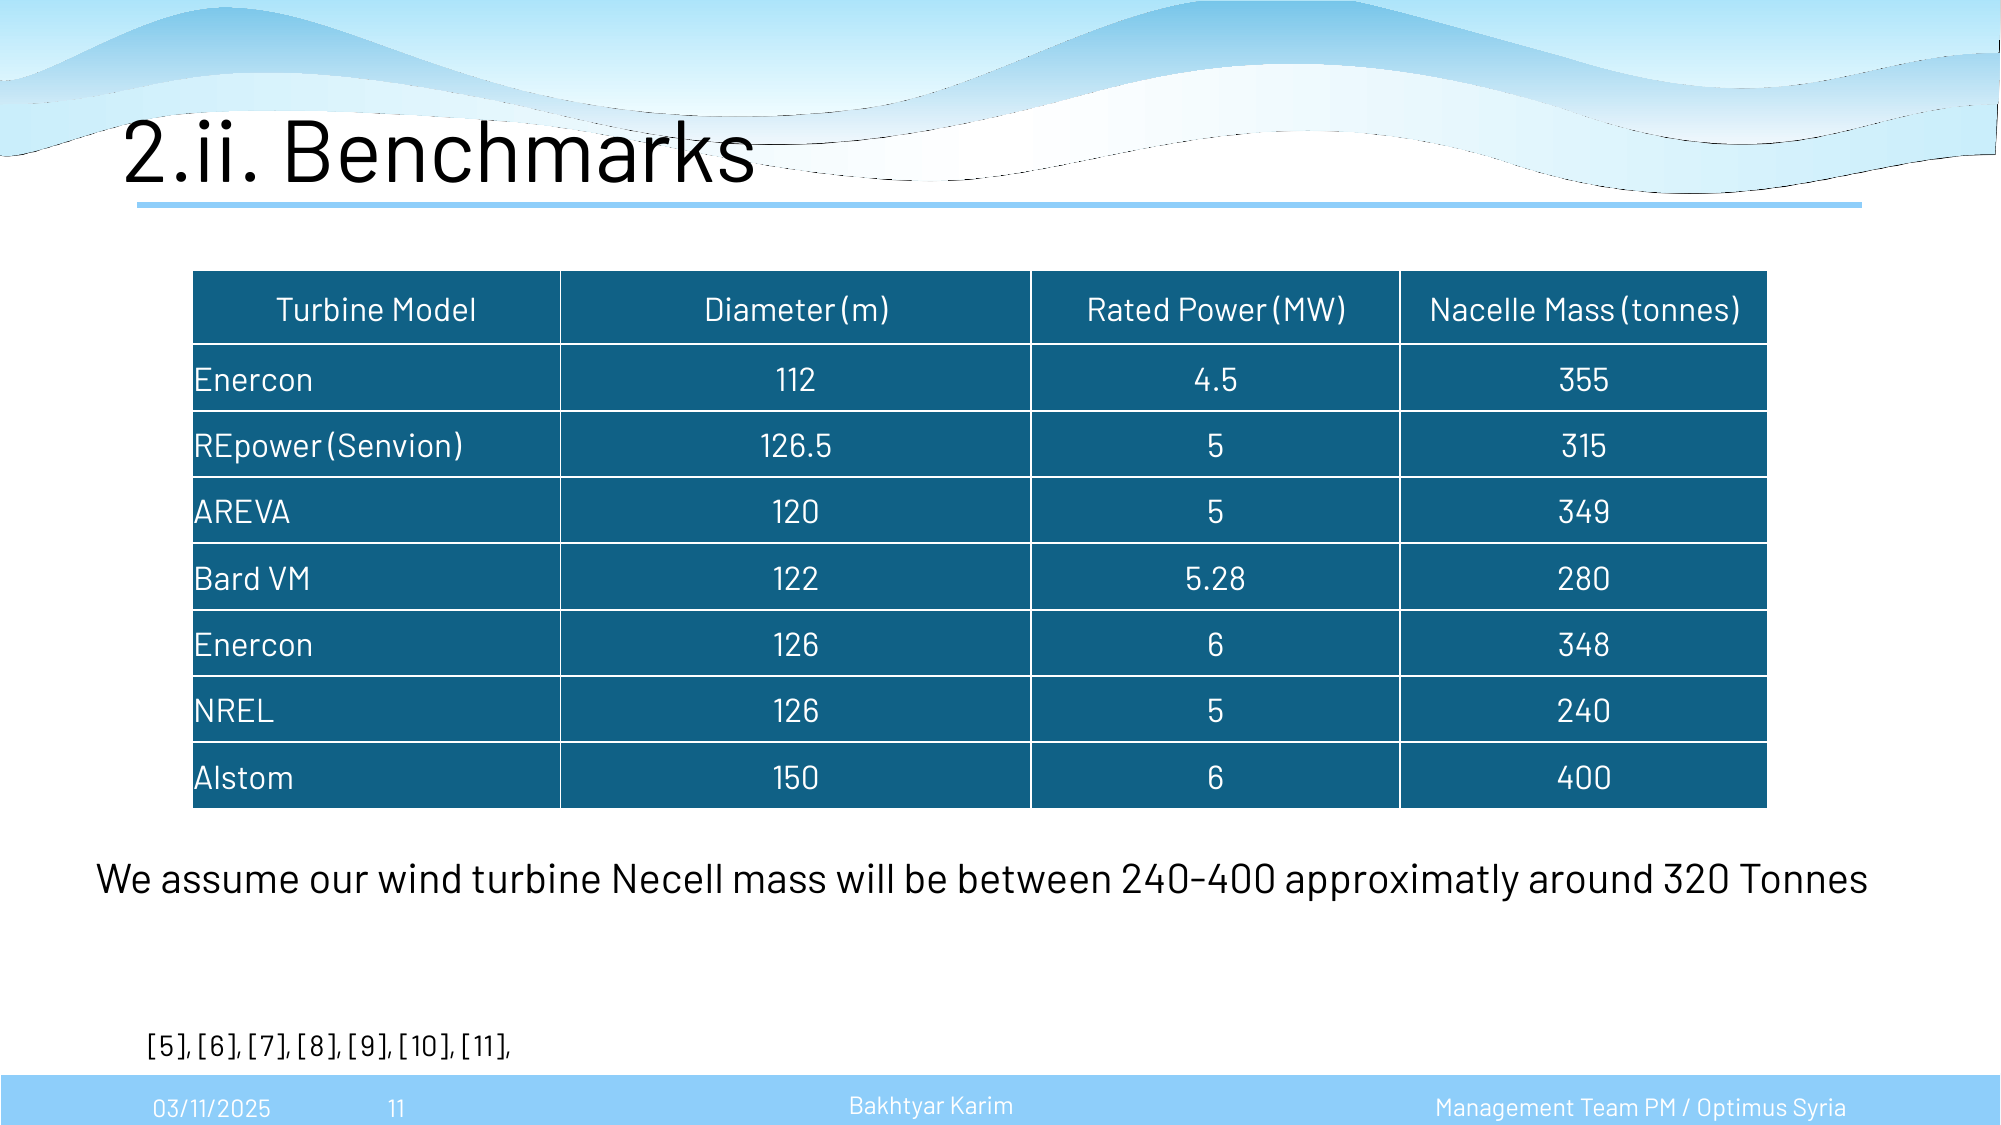

# 2.ii. Benchmarks
| Turbine Model | Diameter (m) | Rated Power (MW) | Nacelle Mass (tonnes) |
| --- | --- | --- | --- |
| Enercon | 112 | 4.5 | 355 |
| REpower (Senvion) | 126.5 | 5 | 315 |
| AREVA | 120 | 5 | 349 |
| Bard VM | 122 | 5.28 | 280 |
| Enercon | 126 | 6 | 348 |
| NREL | 126 | 5 | 240 |
| Alstom | 150 | 6 | 400 |

We assume our wind turbine Necell mass will be between 240-400 approximatly around 320 Tonnes
[5], [6], [7], [8], [9], [10], [11],

Bakhtyar Karim
Management Team PM / Optimus Syria
03/11/2025
11